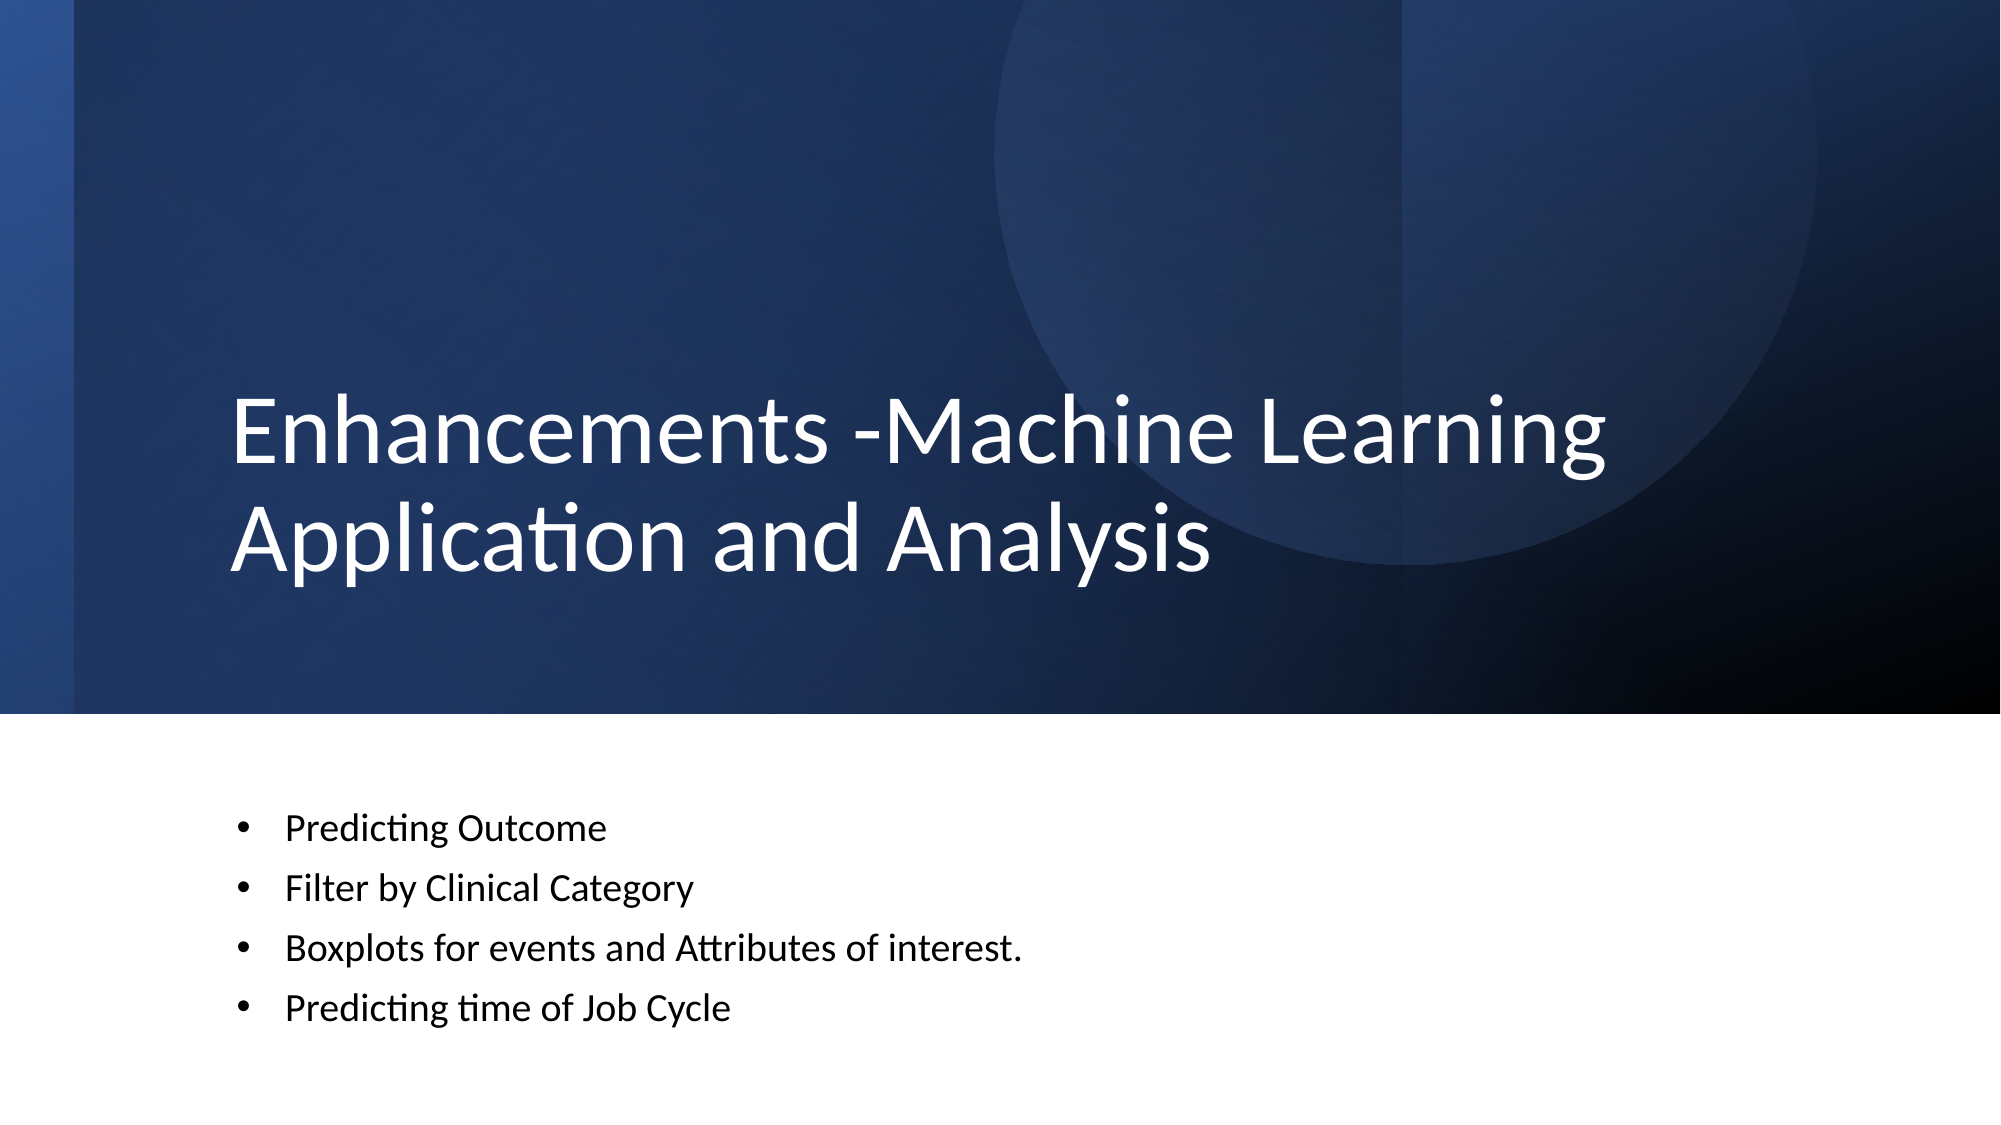

# Enhancements -Machine Learning Application and Analysis
Predicting Outcome
Filter by Clinical Category
Boxplots for events and Attributes of interest.
Predicting time of Job Cycle